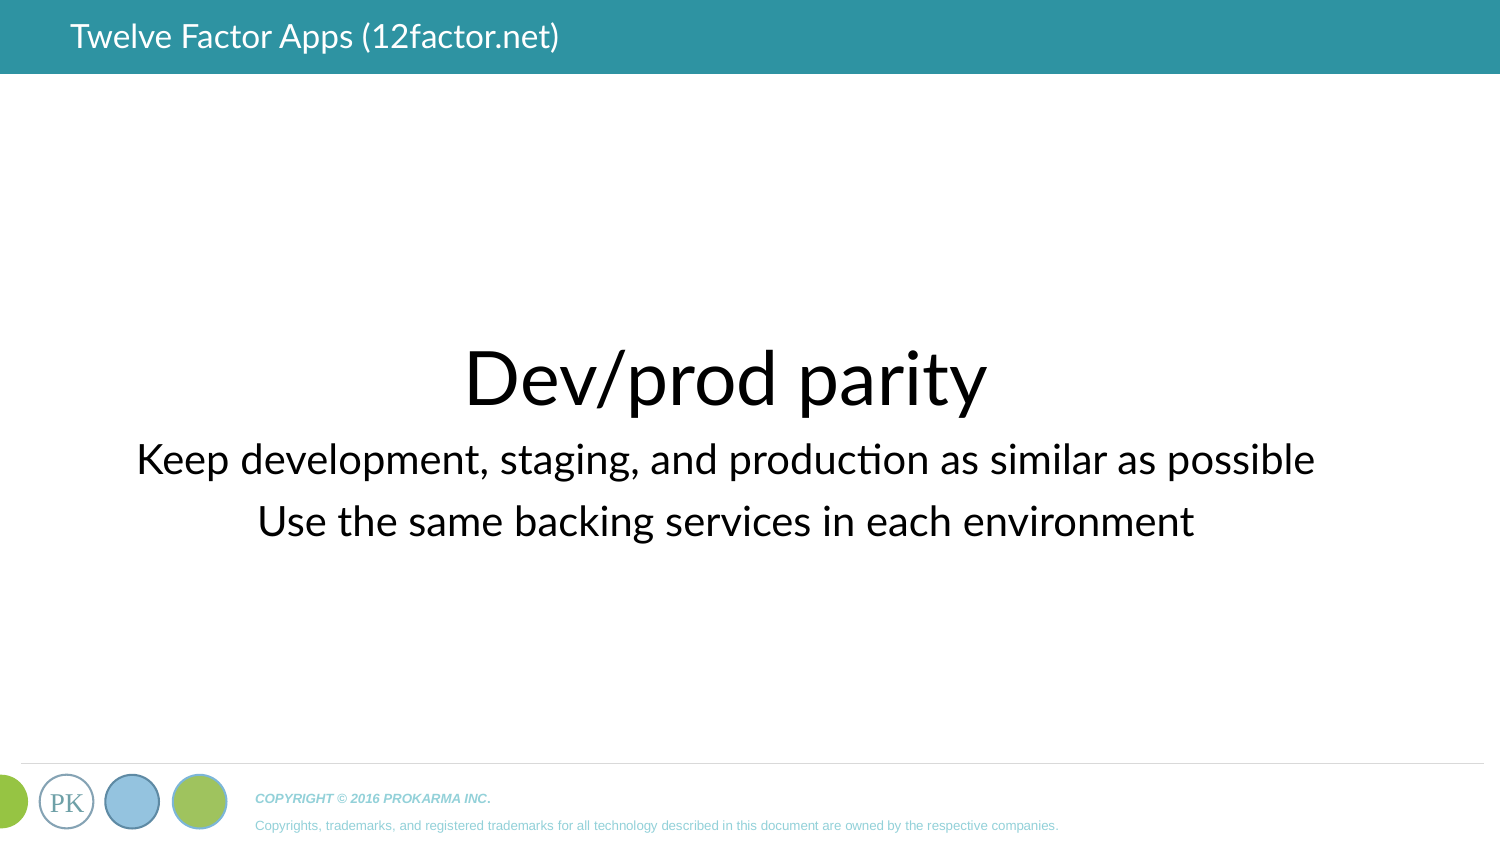

# Twelve Factor Apps (12factor.net)

Dev/prod parity
Keep development, staging, and production as similar as possible
Use the same backing services in each environment